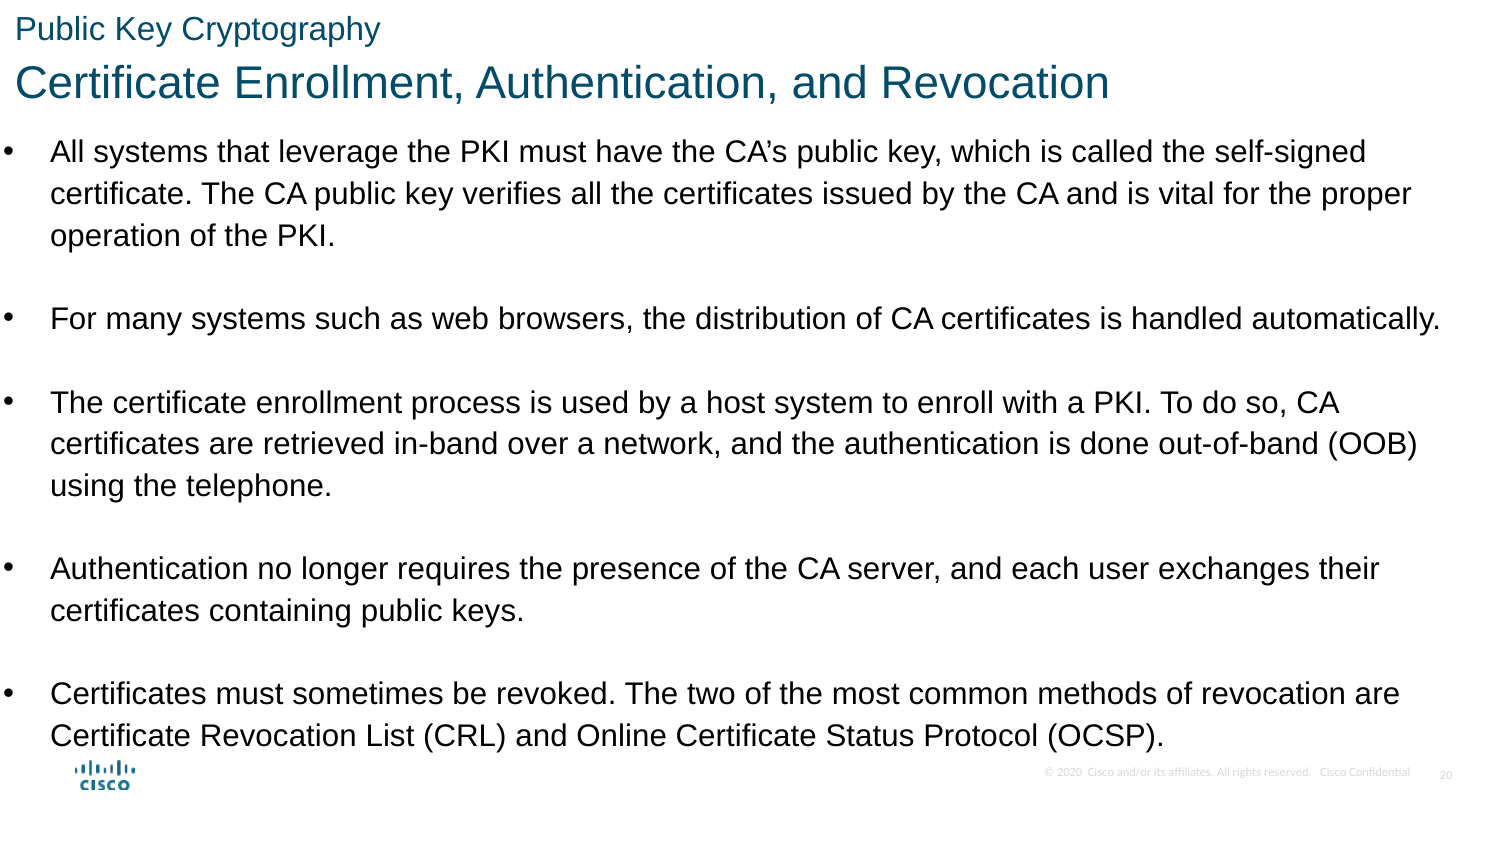

# Public Key Cryptography
Certificate Enrollment, Authentication, and Revocation
All systems that leverage the PKI must have the CA’s public key, which is called the self-signed certificate. The CA public key verifies all the certificates issued by the CA and is vital for the proper operation of the PKI.

For many systems such as web browsers, the distribution of CA certificates is handled automatically.

The certificate enrollment process is used by a host system to enroll with a PKI. To do so, CA certificates are retrieved in-band over a network, and the authentication is done out-of-band (OOB) using the telephone.

Authentication no longer requires the presence of the CA server, and each user exchanges their certificates containing public keys.

Certificates must sometimes be revoked. The two of the most common methods of revocation are Certificate Revocation List (CRL) and Online Certificate Status Protocol (OCSP).
20